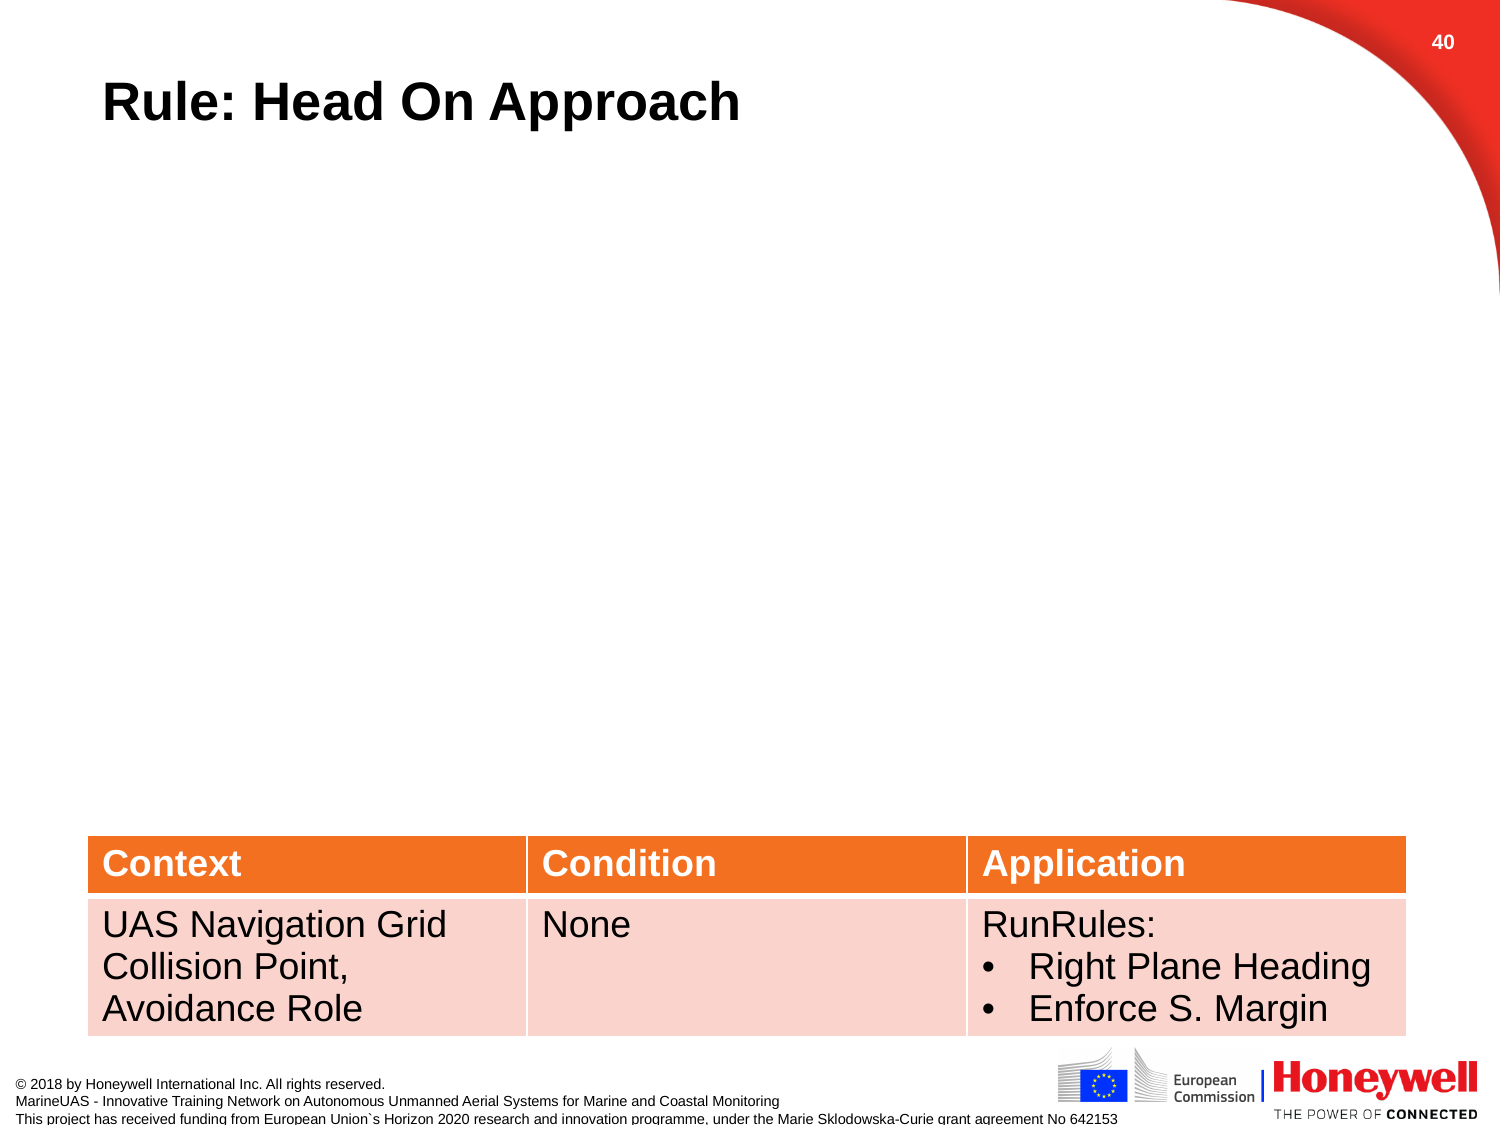

40
# Rule: Head On Approach

| Context | Condition | Application |
| --- | --- | --- |
| UAS Navigation Grid Collision Point, Avoidance Role | None | RunRules: Right Plane Heading Enforce S. Margin |